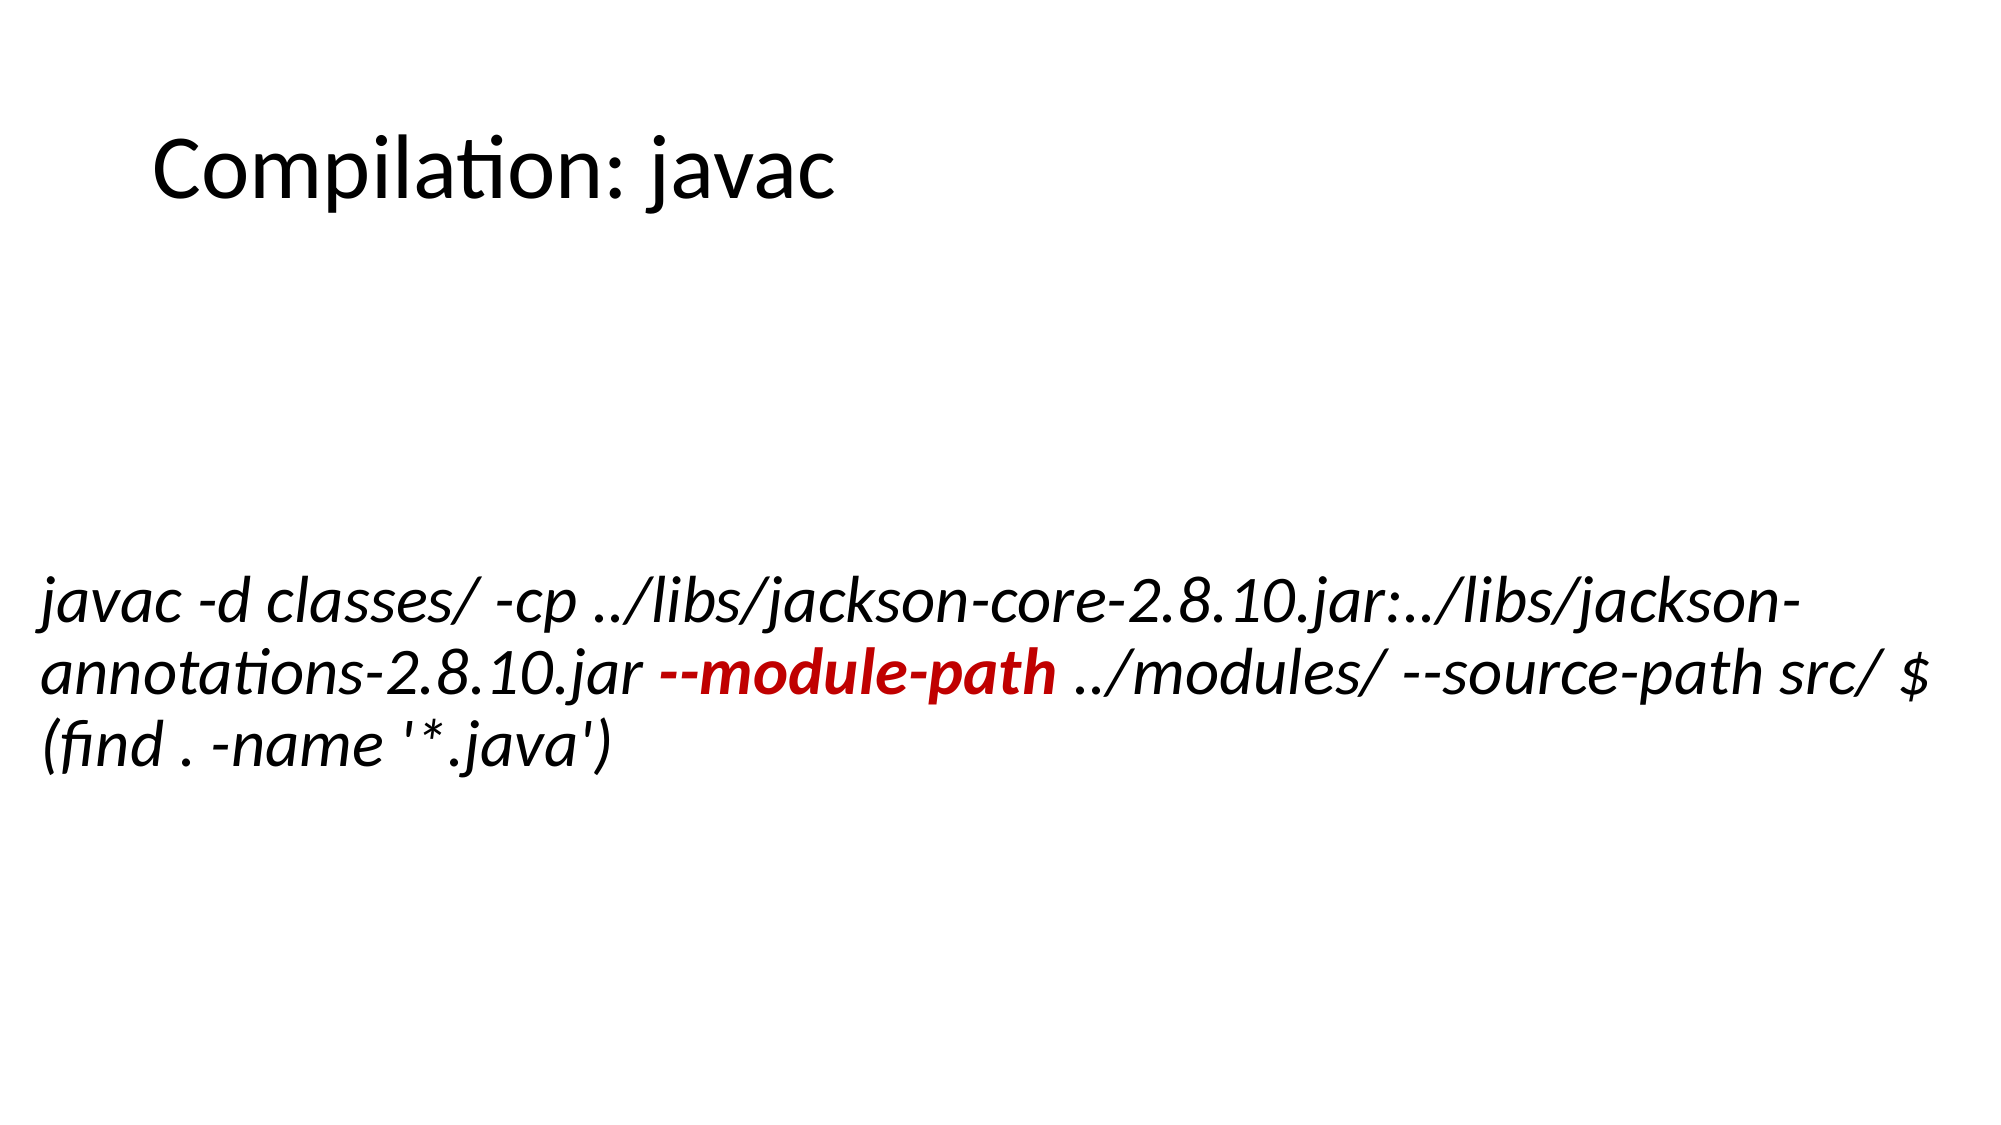

# Compilation: javac

javac -d classes/ -cp ../libs/jackson-core-2.8.10.jar:../libs/jackson-annotations-2.8.10.jar --module-path ../modules/ --source-path src/ $(find . -name '*.java')